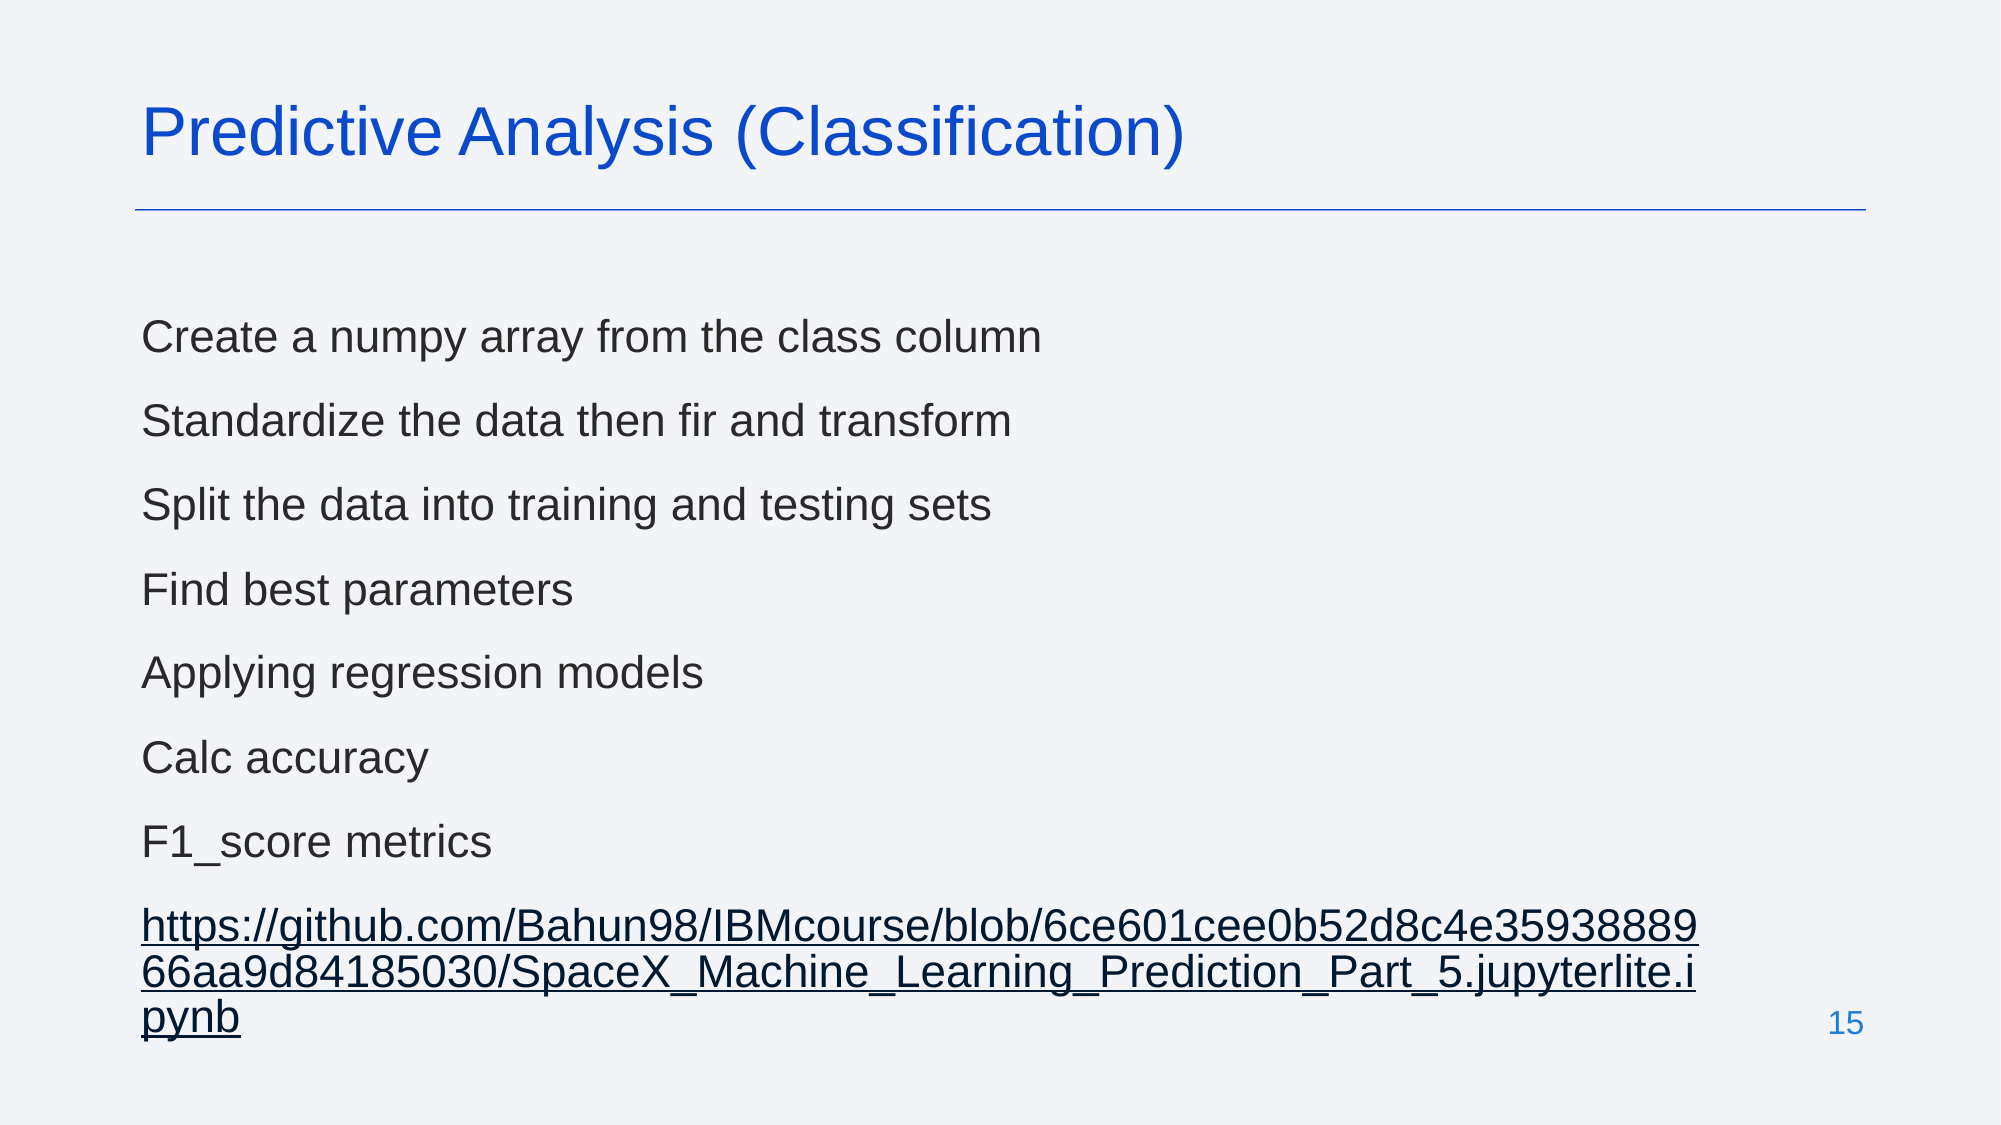

Predictive Analysis (Classification)
Create a numpy array from the class column
Standardize the data then fir and transform
Split the data into training and testing sets
Find best parameters
Applying regression models
Calc accuracy
F1_score metrics
https://github.com/Bahun98/IBMcourse/blob/6ce601cee0b52d8c4e3593888966aa9d84185030/SpaceX_Machine_Learning_Prediction_Part_5.jupyterlite.ipynb

15